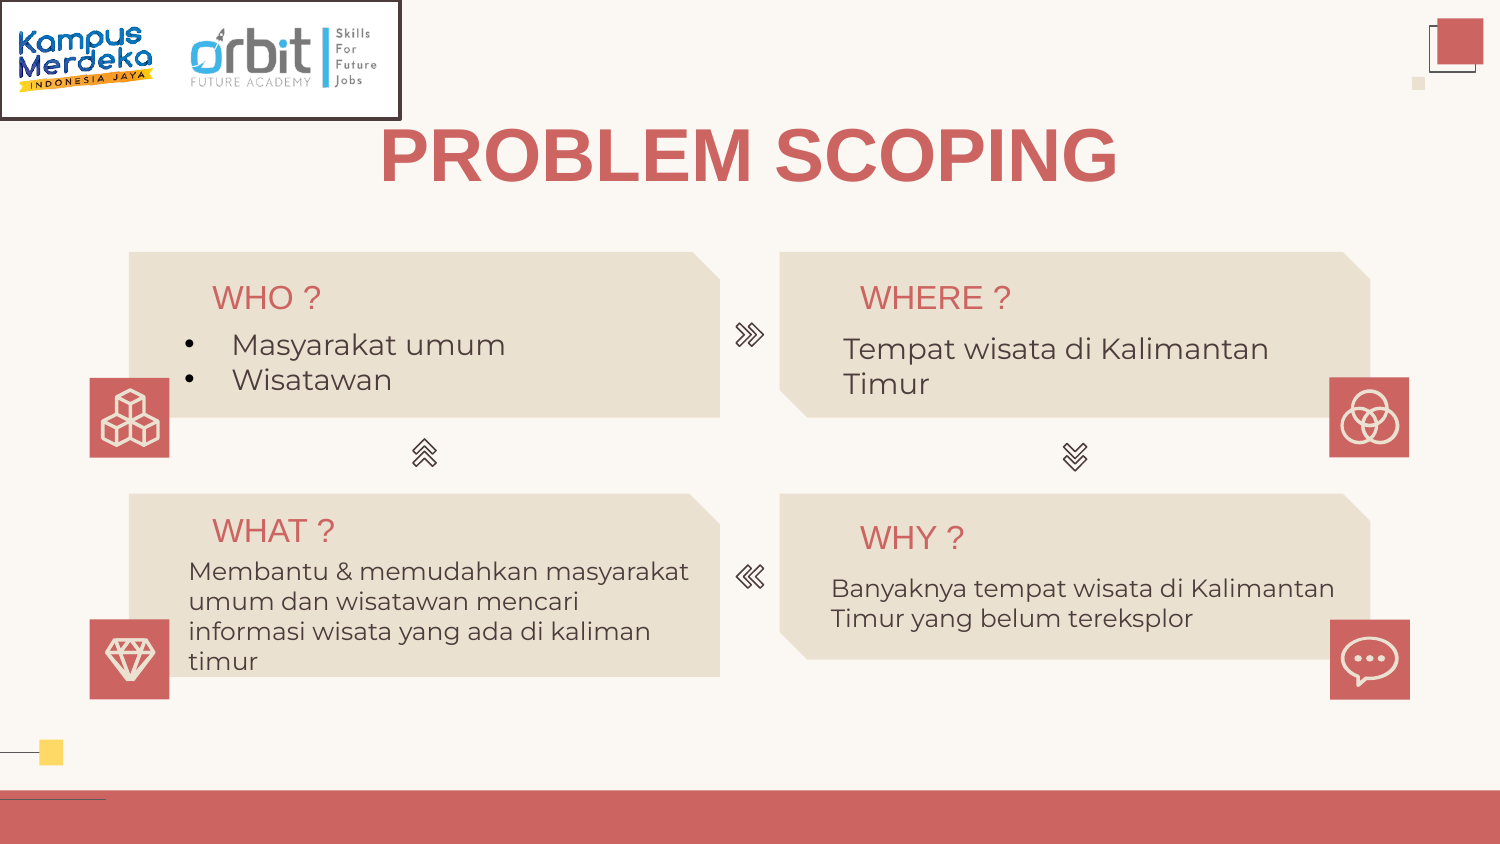

# PROBLEM SCOPING

WHO ?
WHERE ?

Tempat wisata di Kalimantan Timur
Masyarakat umum
Wisatawan

WHAT ?
WHY ?

Banyaknya tempat wisata di Kalimantan Timur yang belum tereksplor
Membantu & memudahkan masyarakat umum dan wisatawan mencari informasi wisata yang ada di kaliman timur